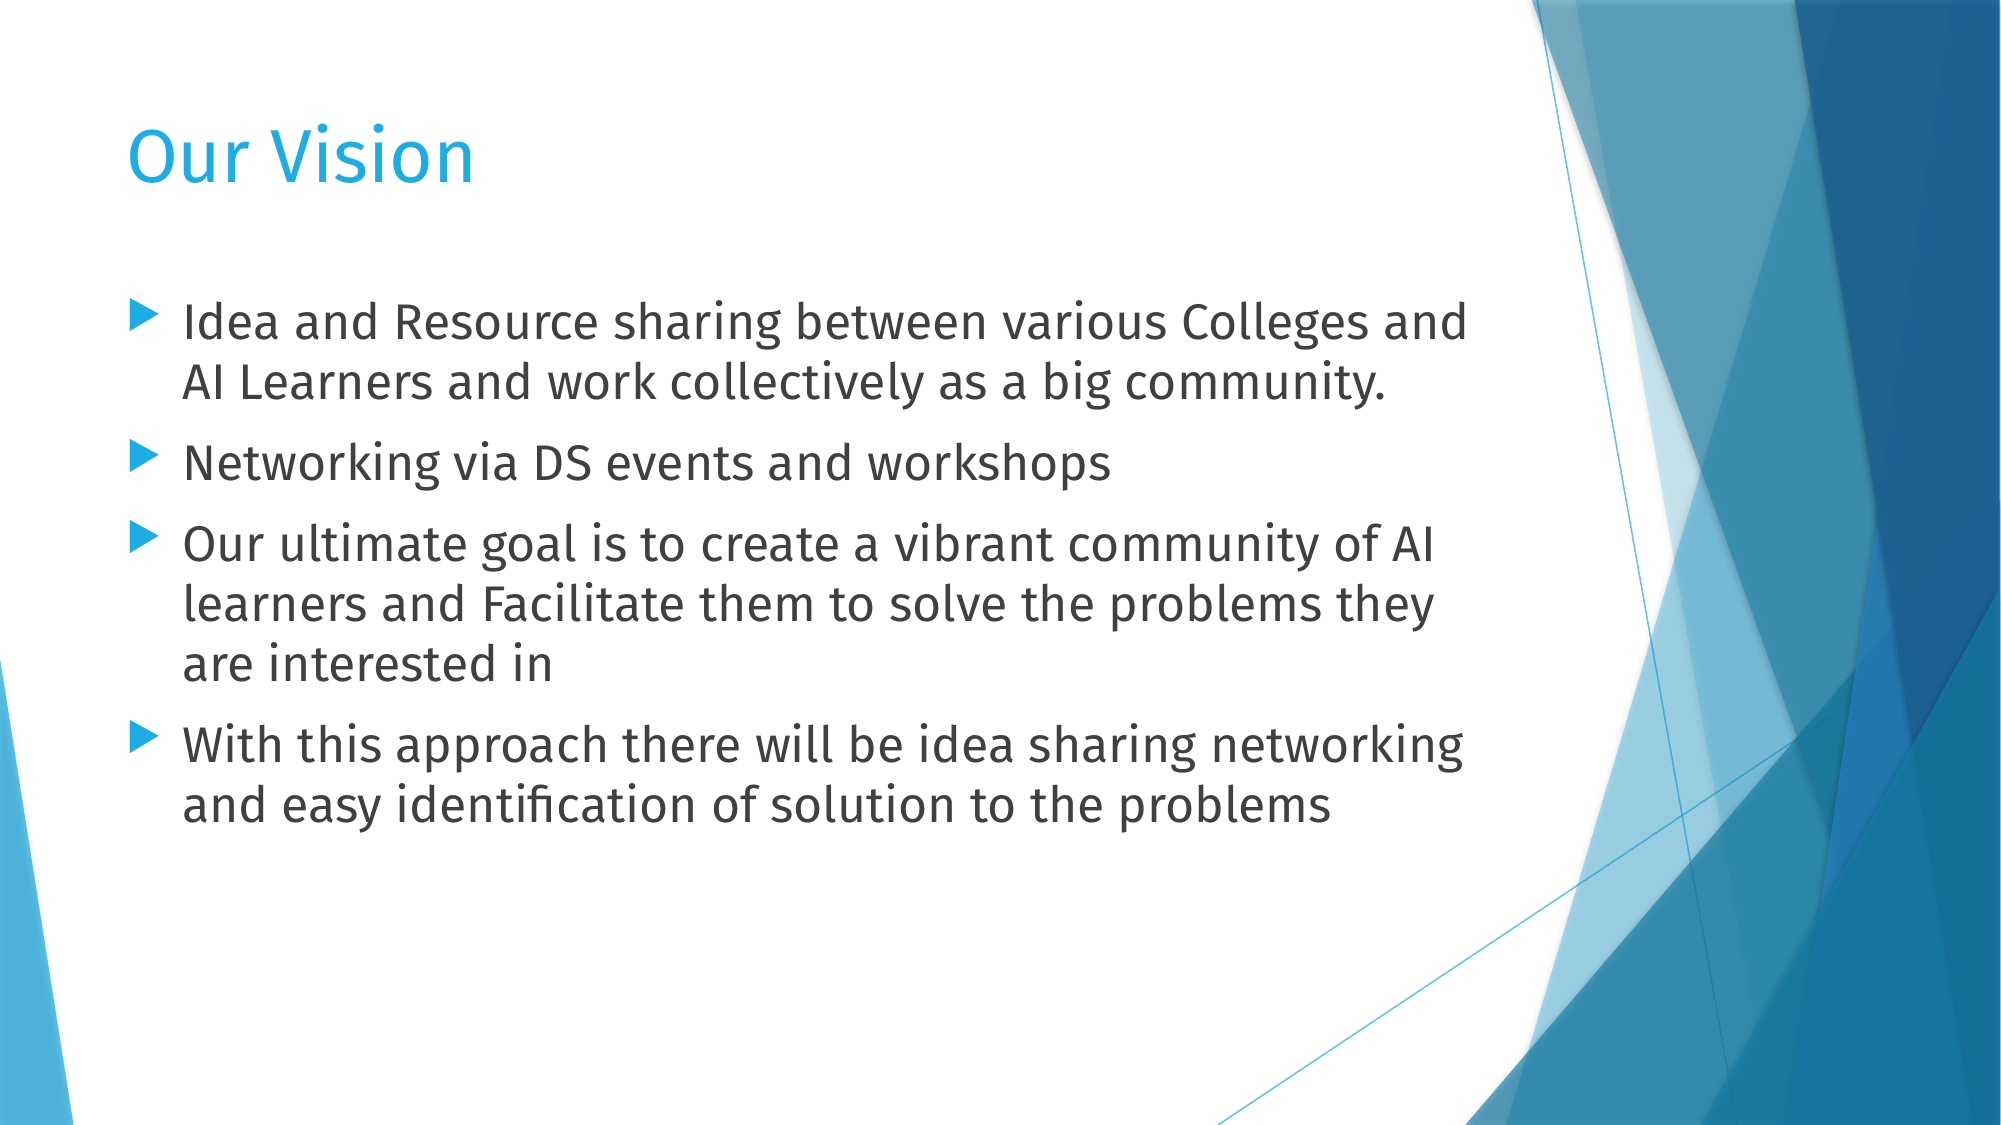

# Our Vision
Idea and Resource sharing between various Colleges and AI Learners and work collectively as a big community.
Networking via DS events and workshops
Our ultimate goal is to create a vibrant community of AI learners and Facilitate them to solve the problems they are interested in
With this approach there will be idea sharing networking and easy identification of solution to the problems